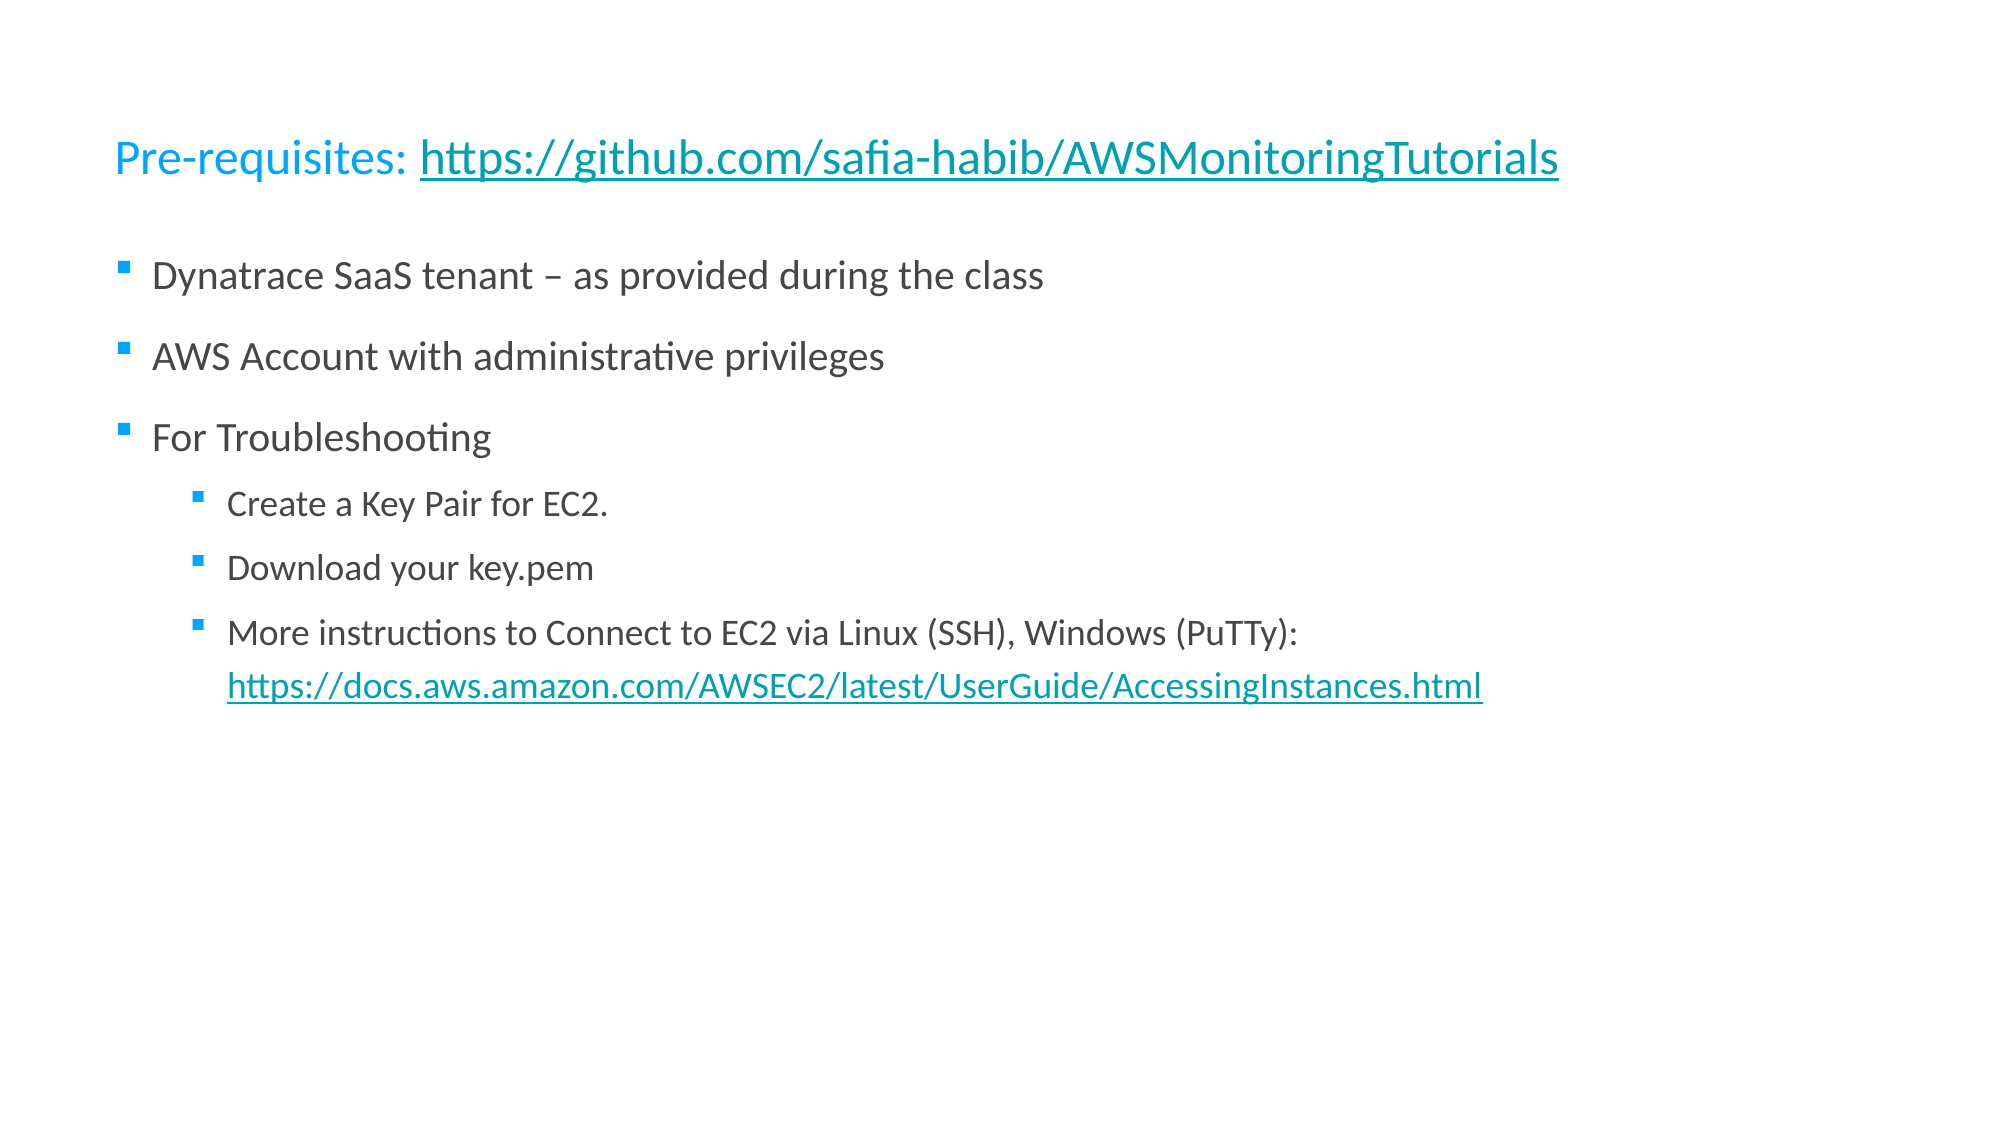

# Pre-requisites: https://github.com/safia-habib/AWSMonitoringTutorials
Dynatrace SaaS tenant – as provided during the class
AWS Account with administrative privileges
For Troubleshooting
Create a Key Pair for EC2.
Download your key.pem
More instructions to Connect to EC2 via Linux (SSH), Windows (PuTTy): https://docs.aws.amazon.com/AWSEC2/latest/UserGuide/AccessingInstances.html